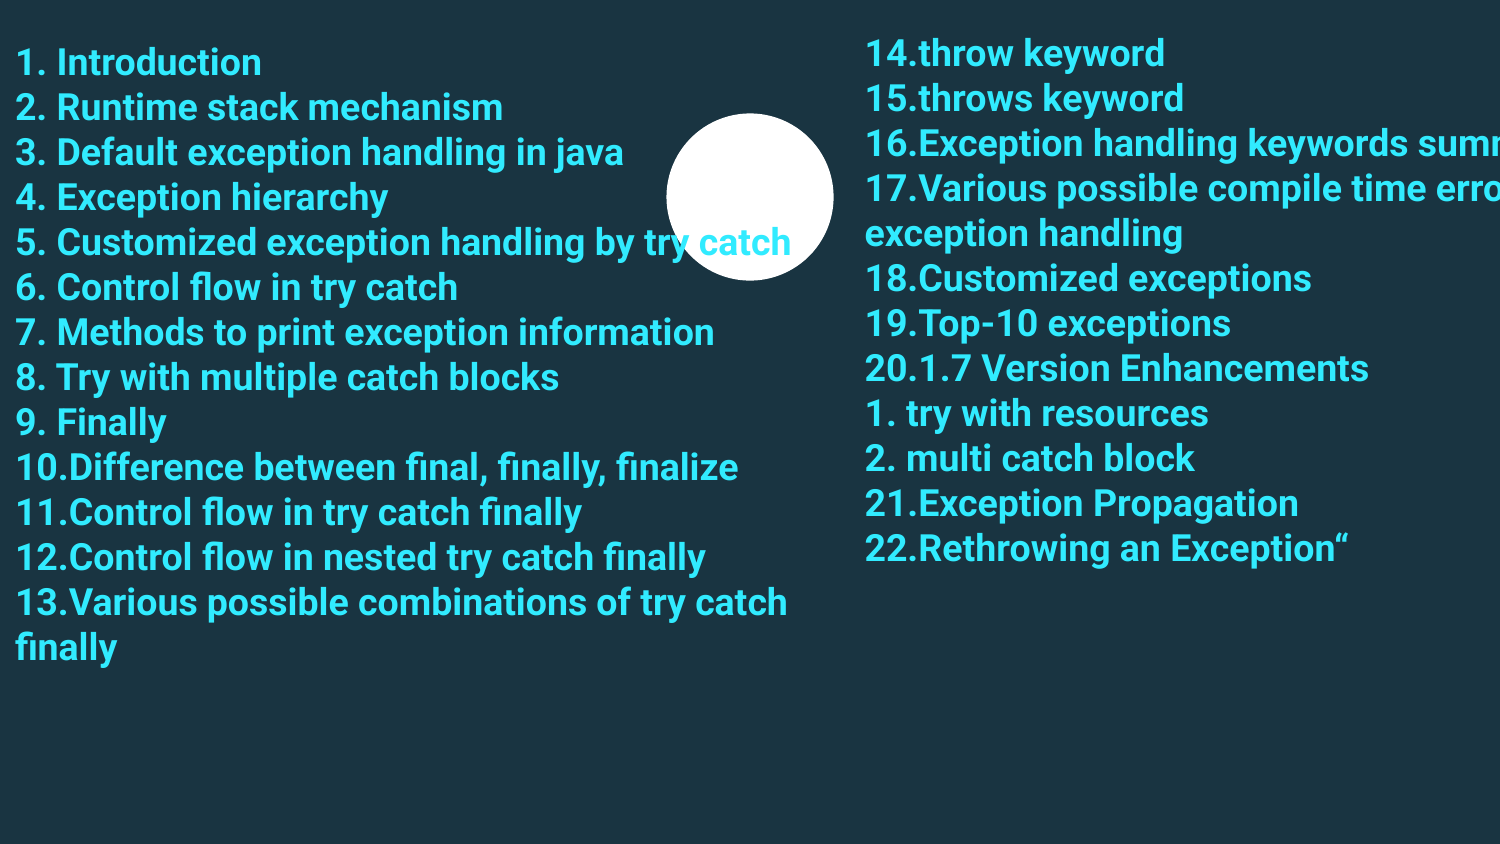

14.throw keyword
15.throws keyword
16.Exception handling keywords summary
17.Various possible compile time errors in exception handling
18.Customized exceptions
19.Top-10 exceptions
20.1.7 Version Enhancements
1. try with resources
2. multi catch block
21.Exception Propagation
22.Rethrowing an Exception“
1. Introduction
2. Runtime stack mechanism
3. Default exception handling in java
4. Exception hierarchy
5. Customized exception handling by try catch
6. Control flow in try catch
7. Methods to print exception information
8. Try with multiple catch blocks
9. Finally
10.Difference between final, finally, finalize
11.Control flow in try catch finally
12.Control flow in nested try catch finally
13.Various possible combinations of try catch finally